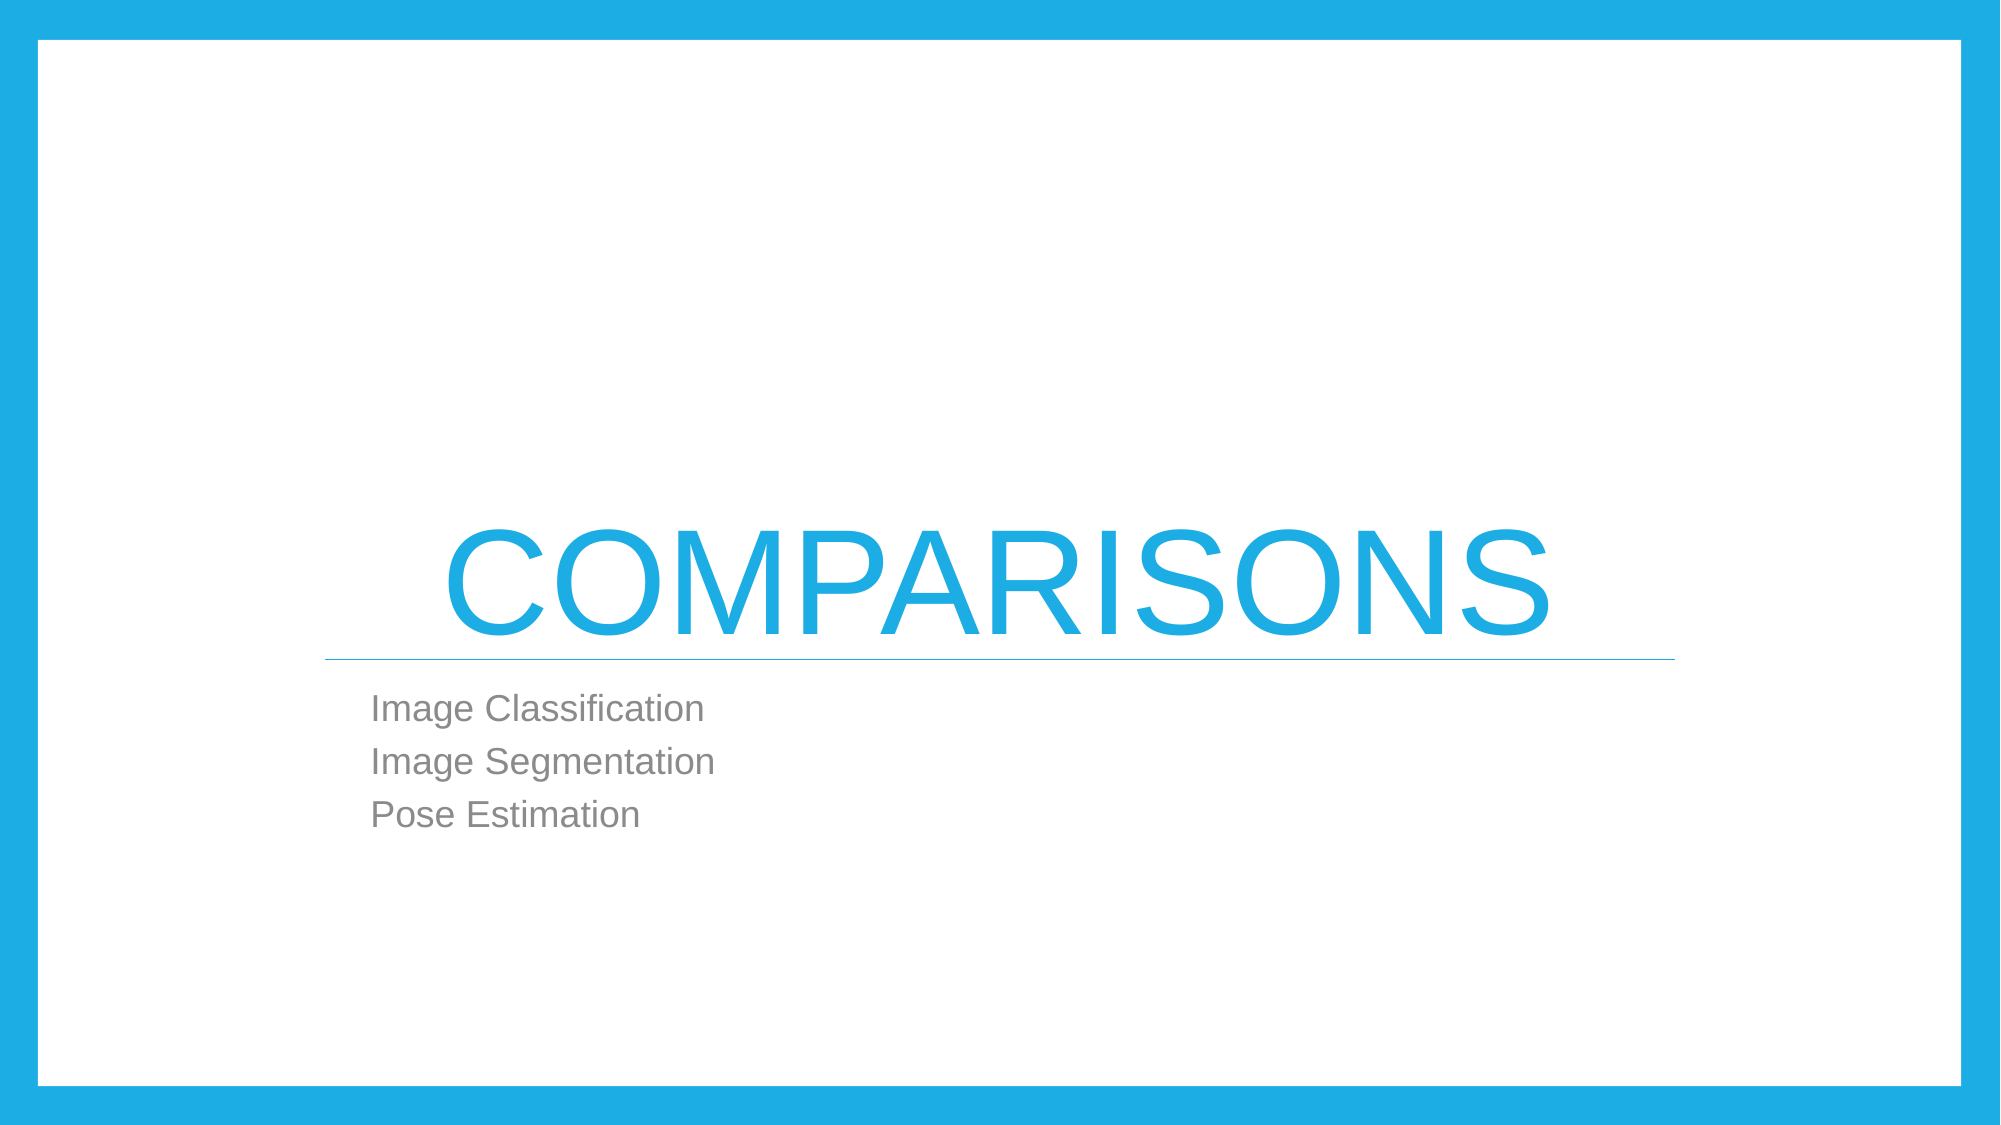

# Comparisons
Image Classification
Image Segmentation
Pose Estimation